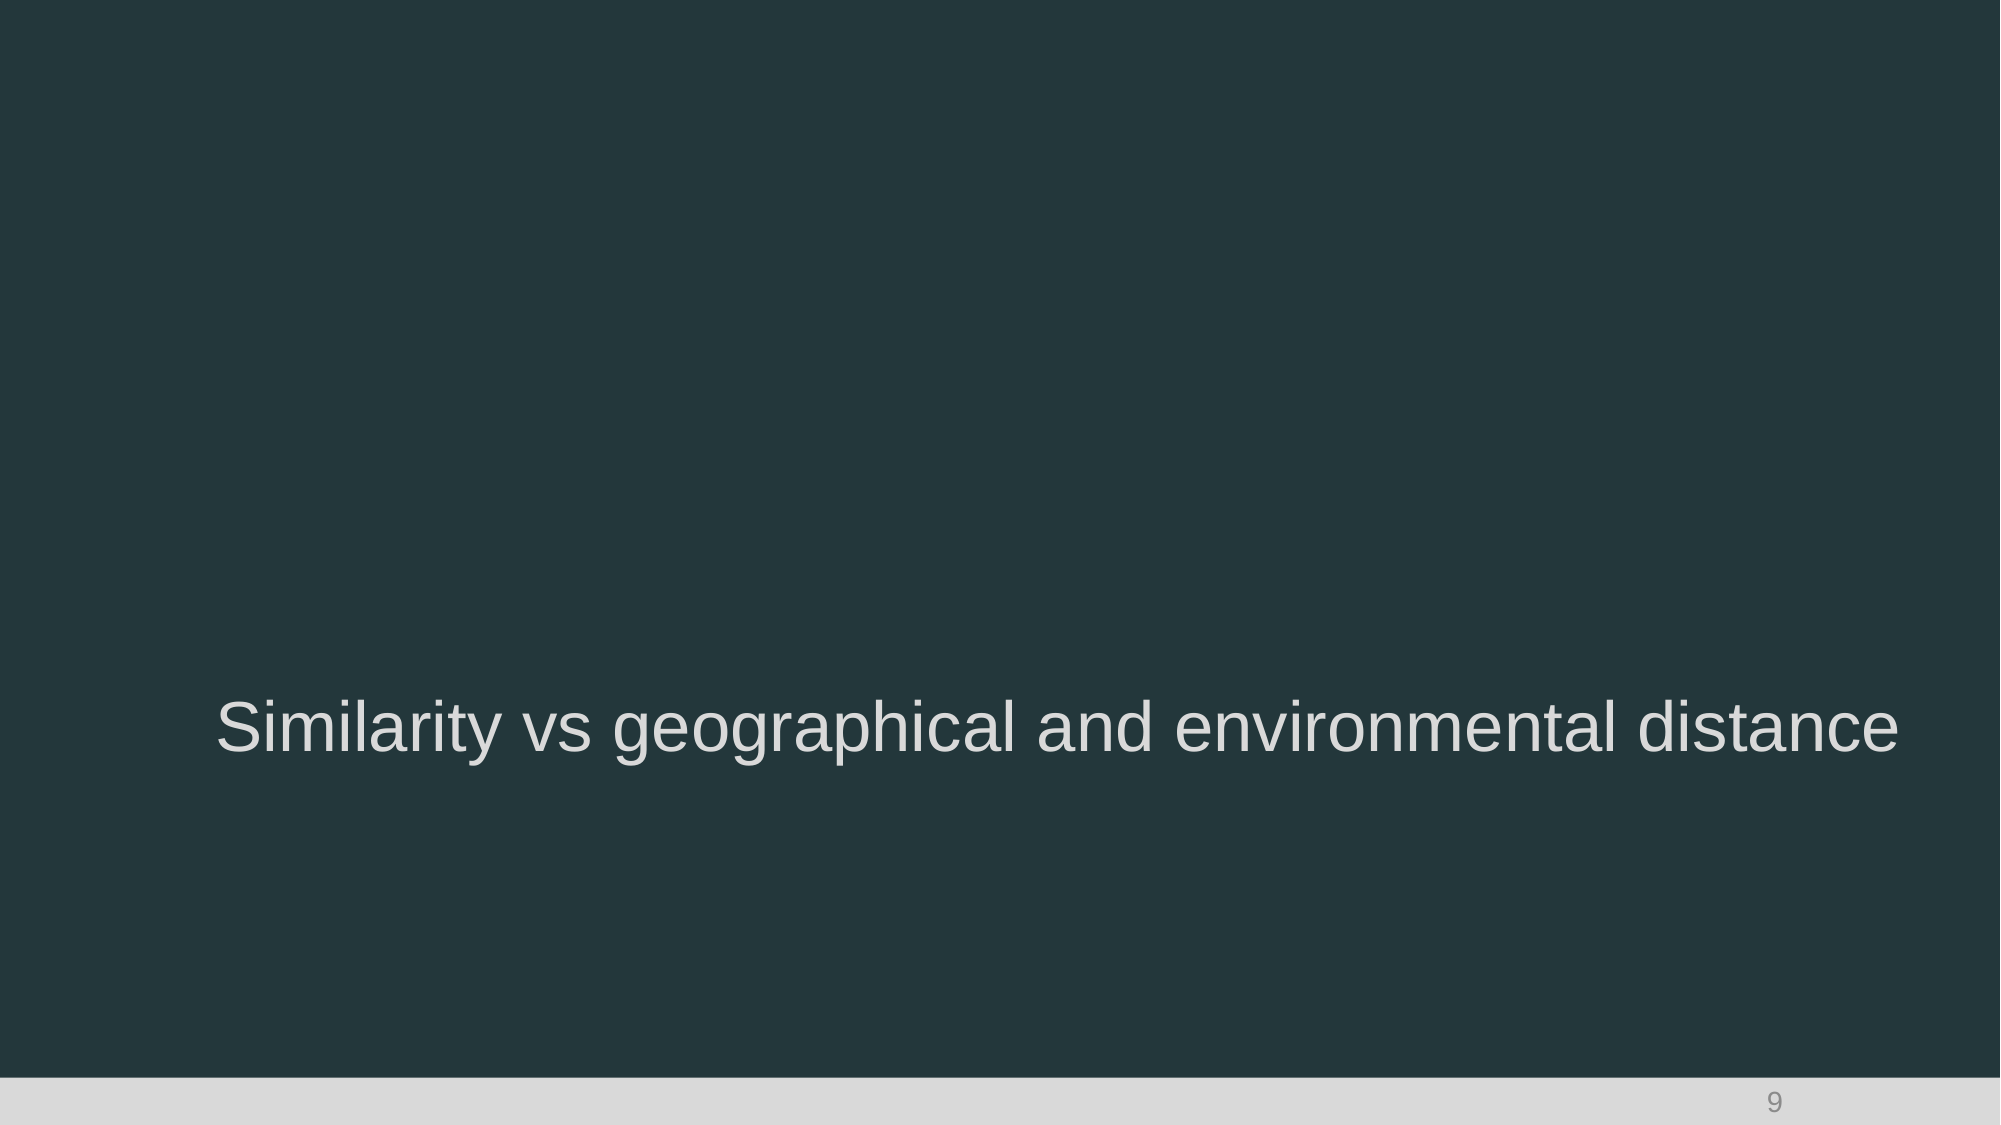

# Similarity vs geographical and environmental distance

9